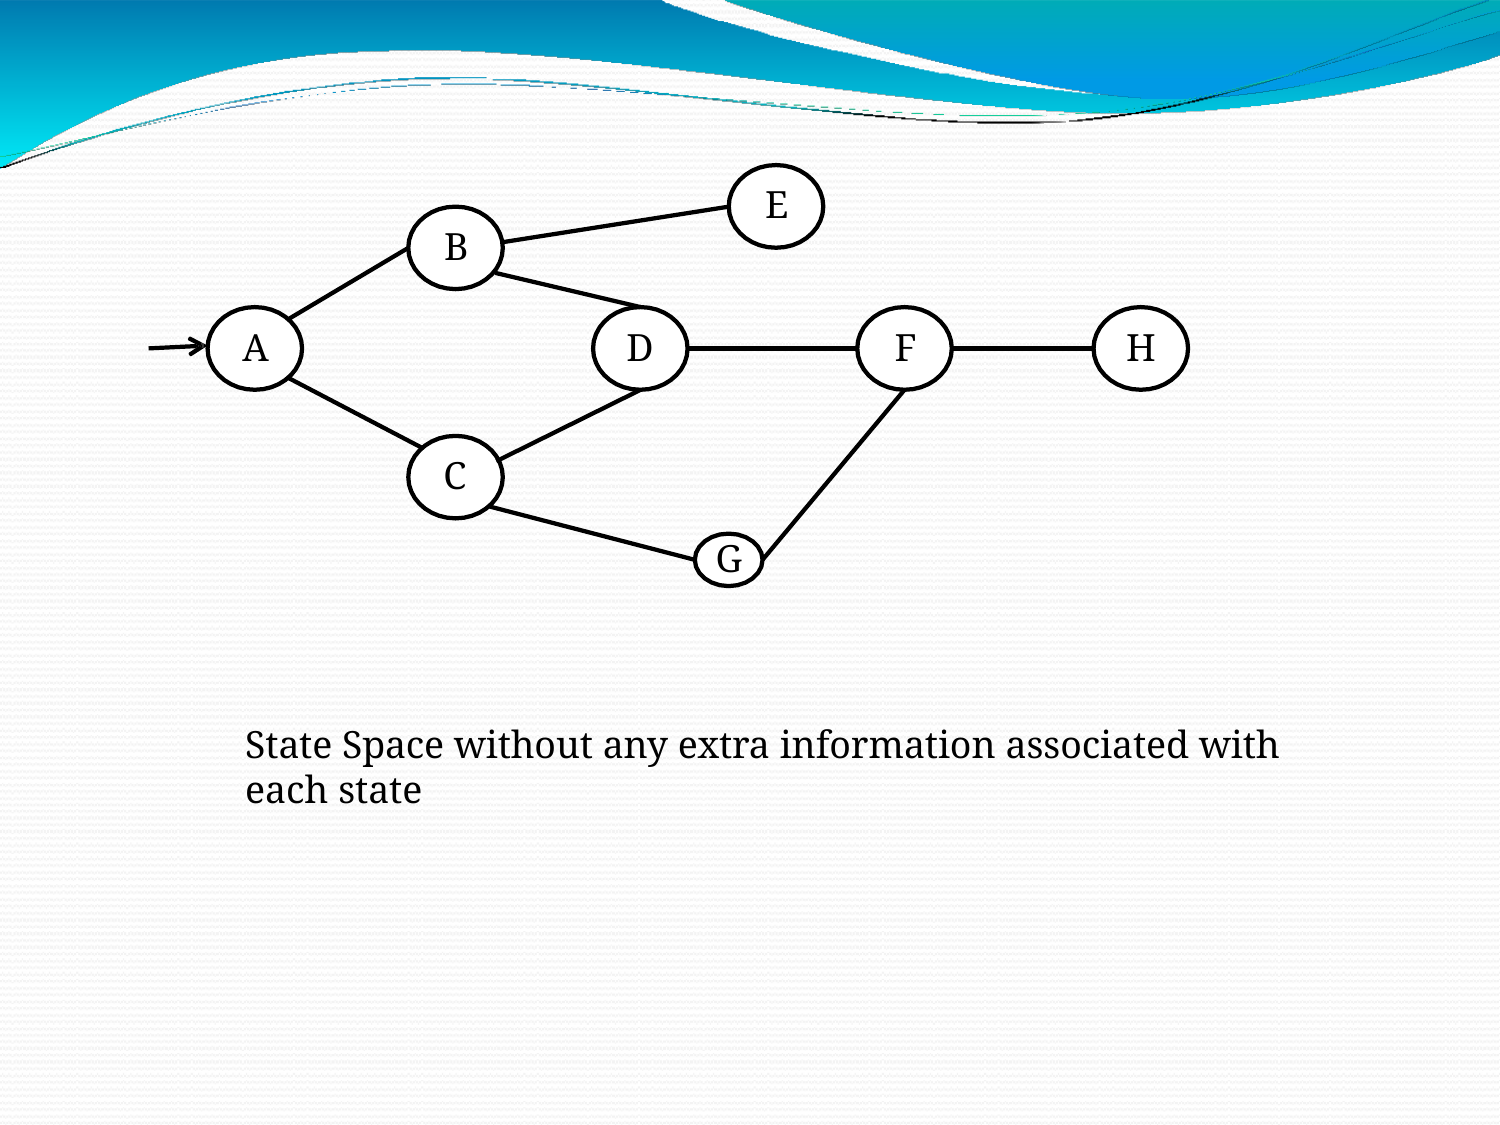

E

B

A
D
F
H

C

G

State Space without any extra information associated with each state